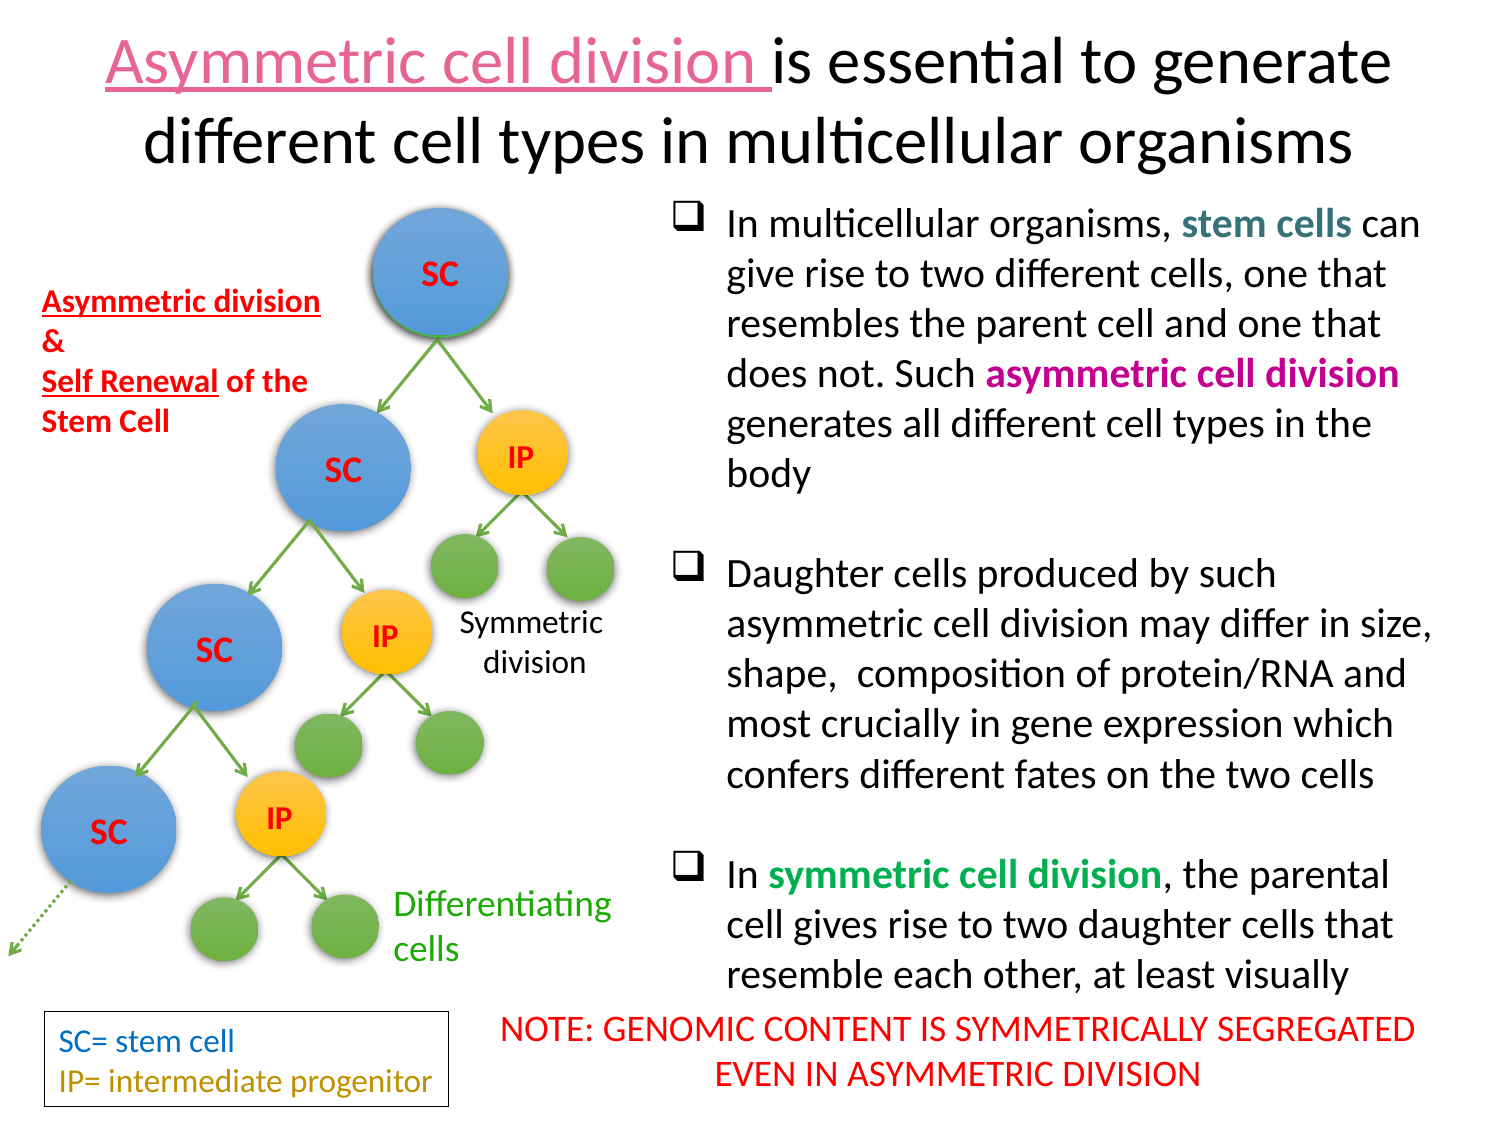

Asymmetric cell division is essential to generate different cell types in multicellular organisms
In multicellular organisms, stem cells can give rise to two different cells, one that resembles the parent cell and one that does not. Such asymmetric cell division generates all different cell types in the body

Daughter cells produced by such asymmetric cell division may differ in size, shape,  composition of protein/RNA and most crucially in gene expression which confers different fates on the two cells

In symmetric cell division, the parental cell gives rise to two daughter cells that resemble each other, at least visually
SC
NB
Asymmetric division
&
Self Renewal of the Stem Cell
SC

IP

SC

Symmetric
division
IP

SC

IP
Differentiating cells

Note: Genomic content is symmetrically segregated even in asymmetric division
SC= stem cell
IP= intermediate progenitor